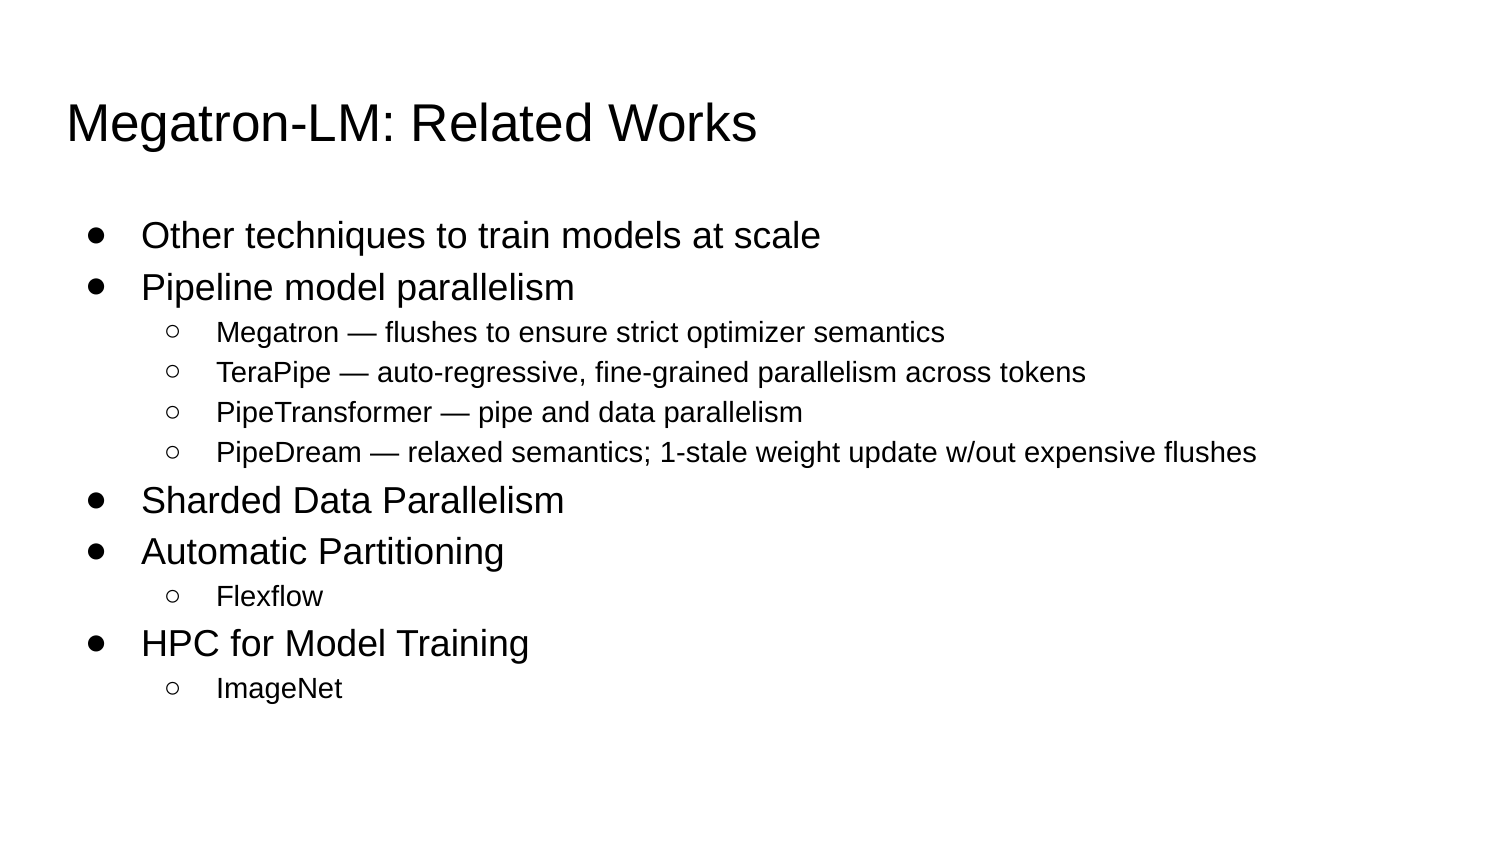

# Megatron-LM: Related Works
Other techniques to train models at scale
Pipeline model parallelism
Megatron — flushes to ensure strict optimizer semantics
TeraPipe — auto-regressive, fine-grained parallelism across tokens
PipeTransformer — pipe and data parallelism
PipeDream — relaxed semantics; 1-stale weight update w/out expensive flushes
Sharded Data Parallelism
Automatic Partitioning
Flexflow
HPC for Model Training
ImageNet